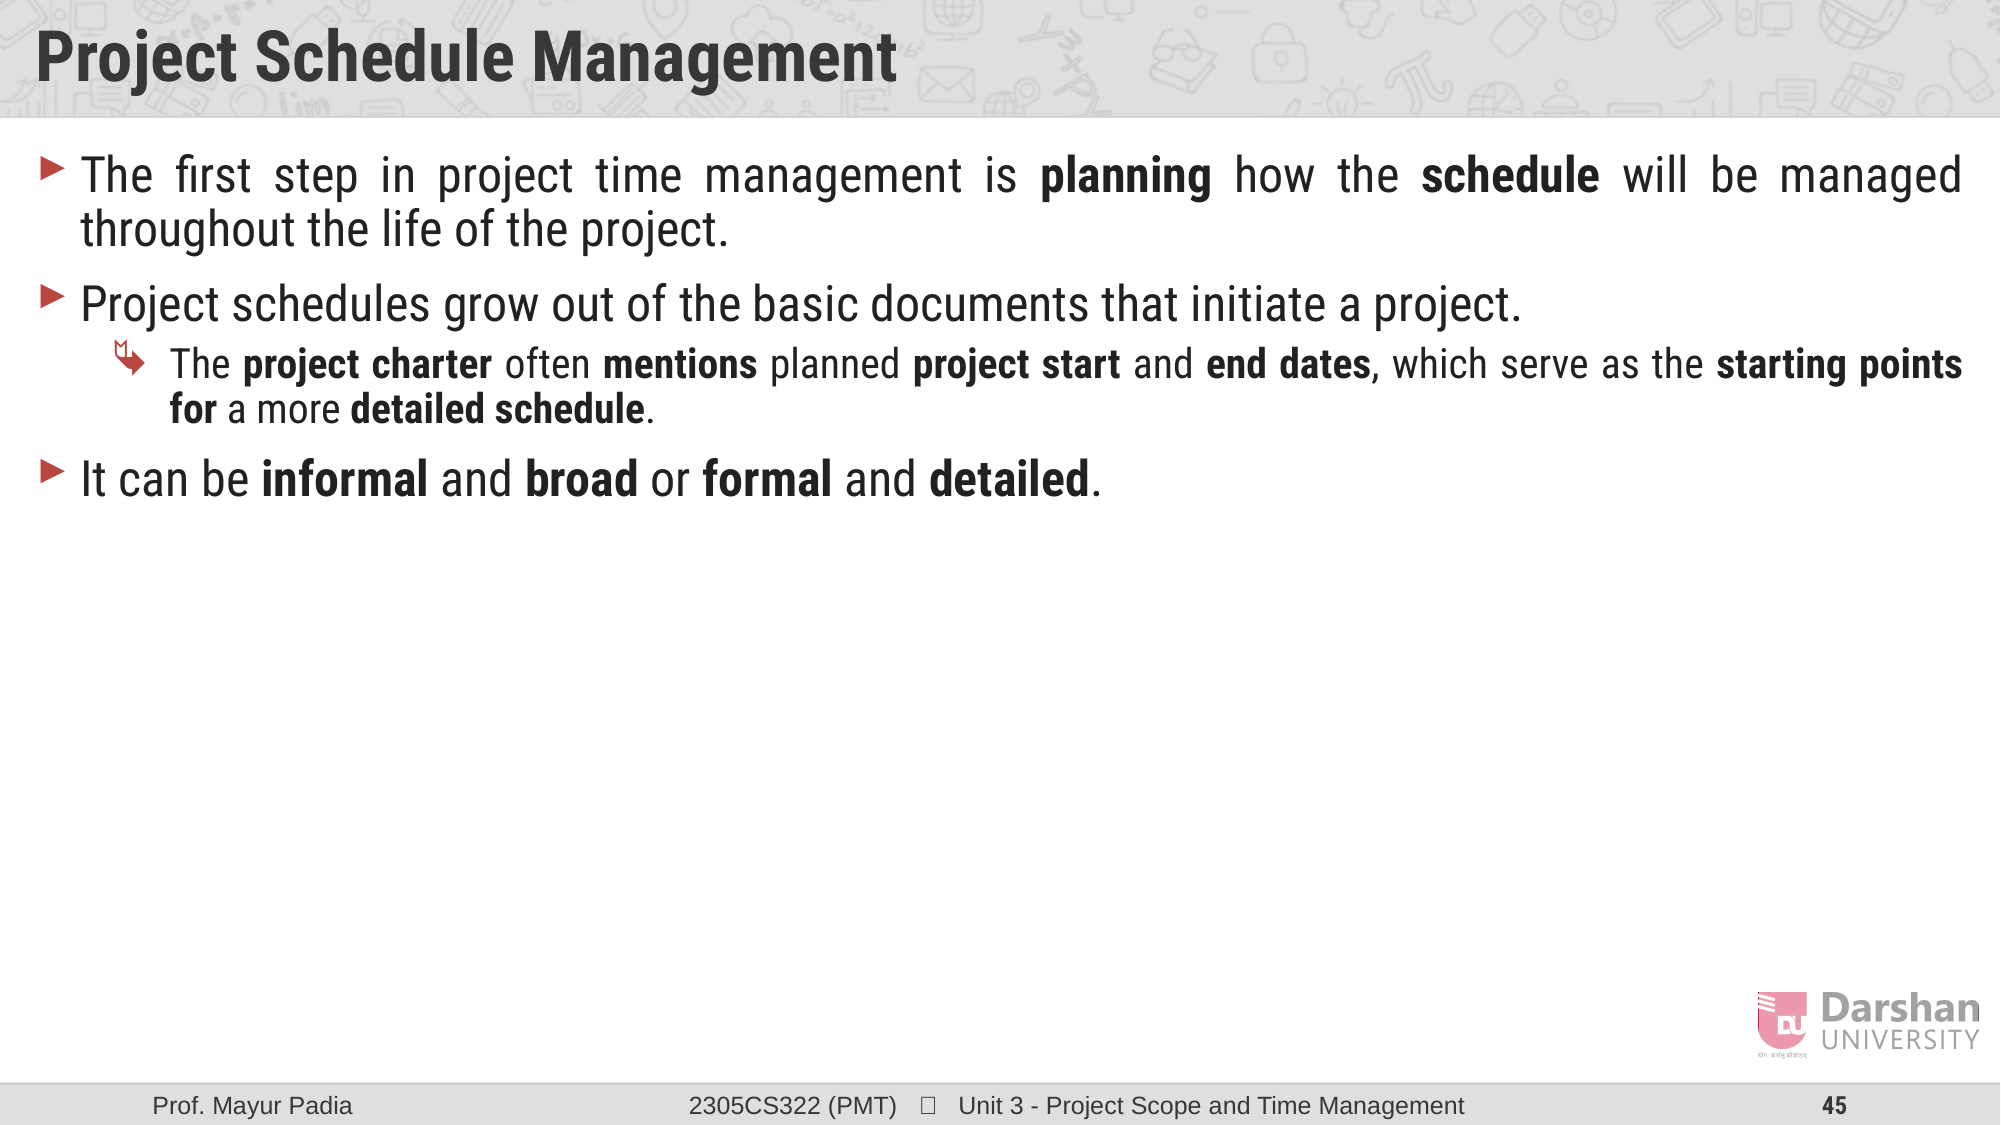

# Project Schedule Management
The first step in project time management is planning how the schedule will be managed throughout the life of the project.
Project schedules grow out of the basic documents that initiate a project.
The project charter often mentions planned project start and end dates, which serve as the starting points for a more detailed schedule.
It can be informal and broad or formal and detailed.